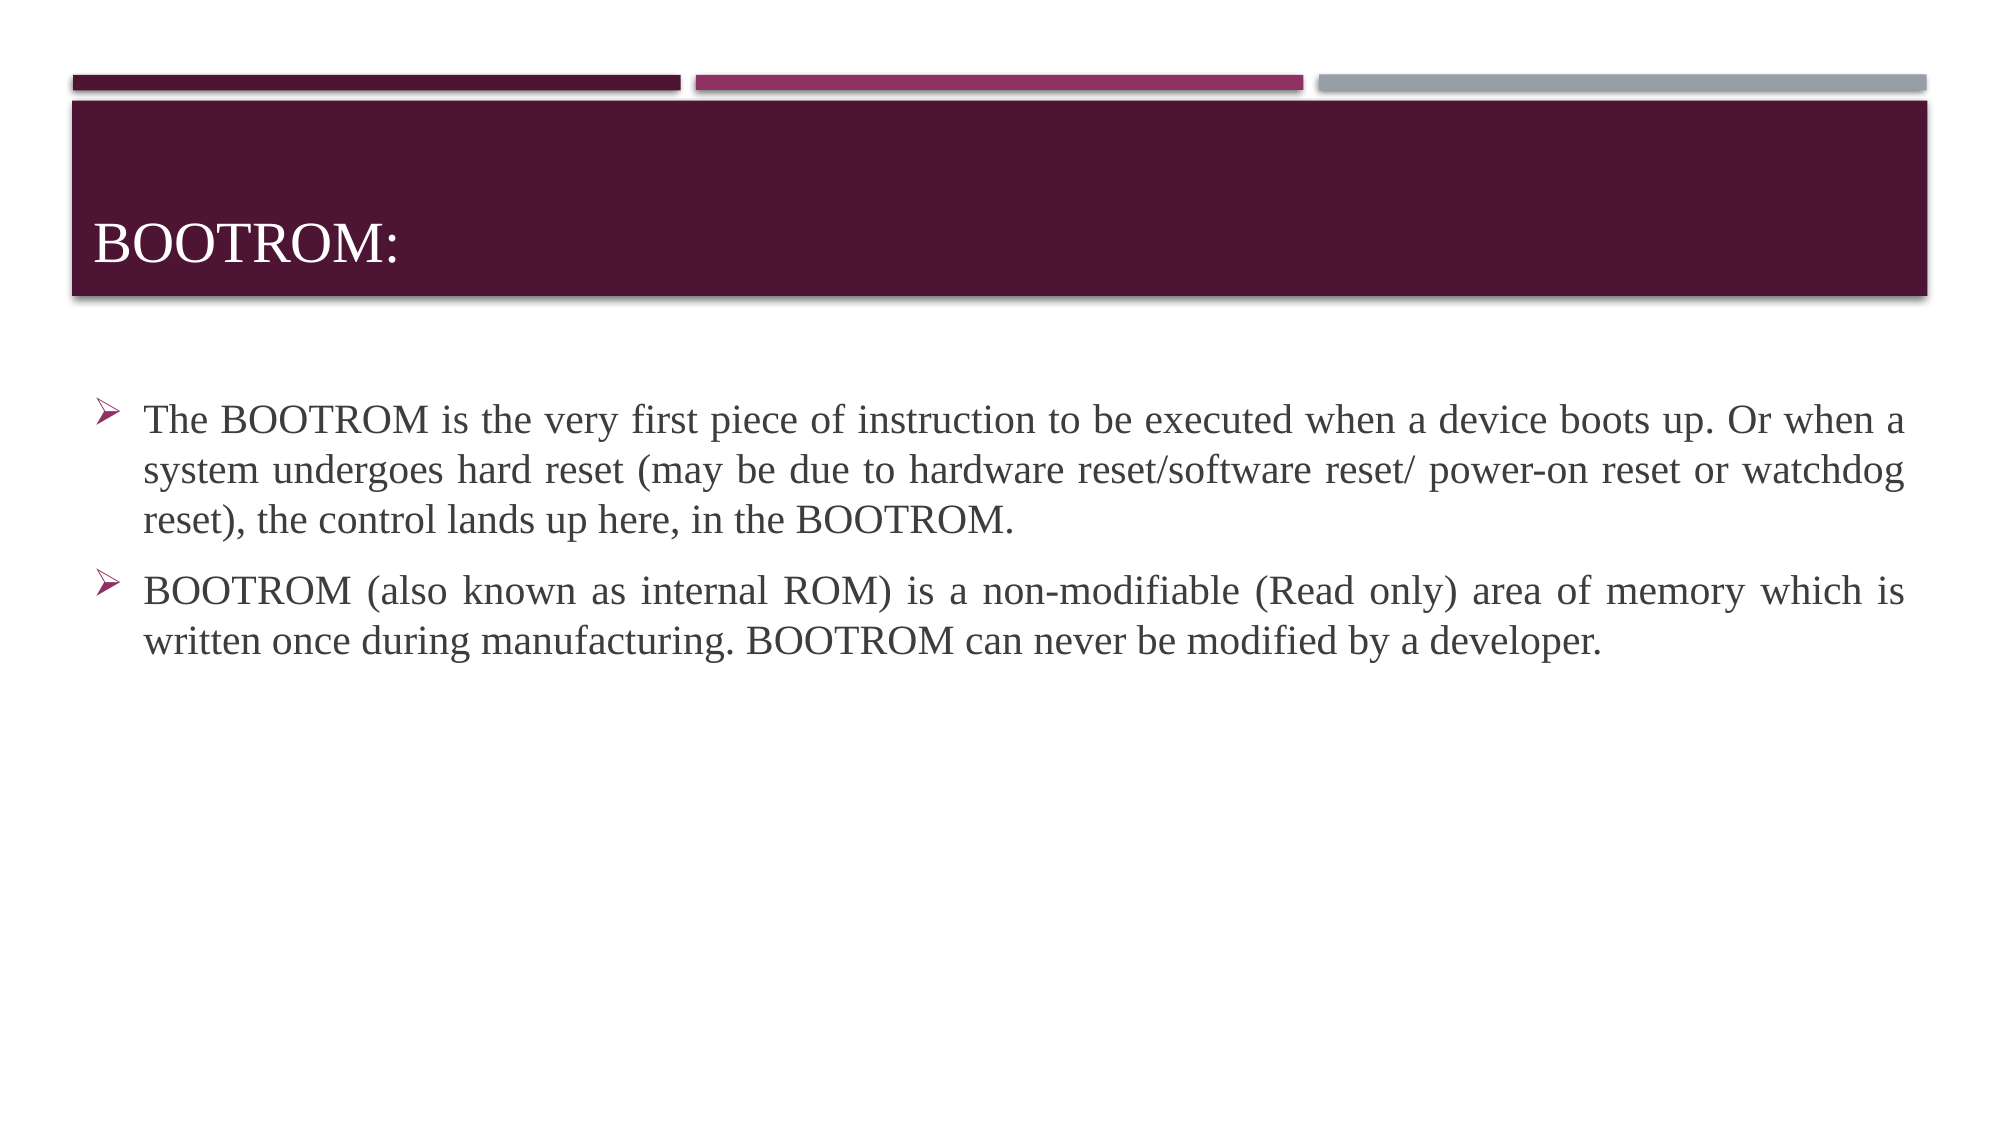

# BOOTROM:
The BOOTROM is the very first piece of instruction to be executed when a device boots up. Or when a system undergoes hard reset (may be due to hardware reset/software reset/ power-on reset or watchdog reset), the control lands up here, in the BOOTROM.
BOOTROM (also known as internal ROM) is a non-modifiable (Read only) area of memory which is written once during manufacturing. BOOTROM can never be modified by a developer.